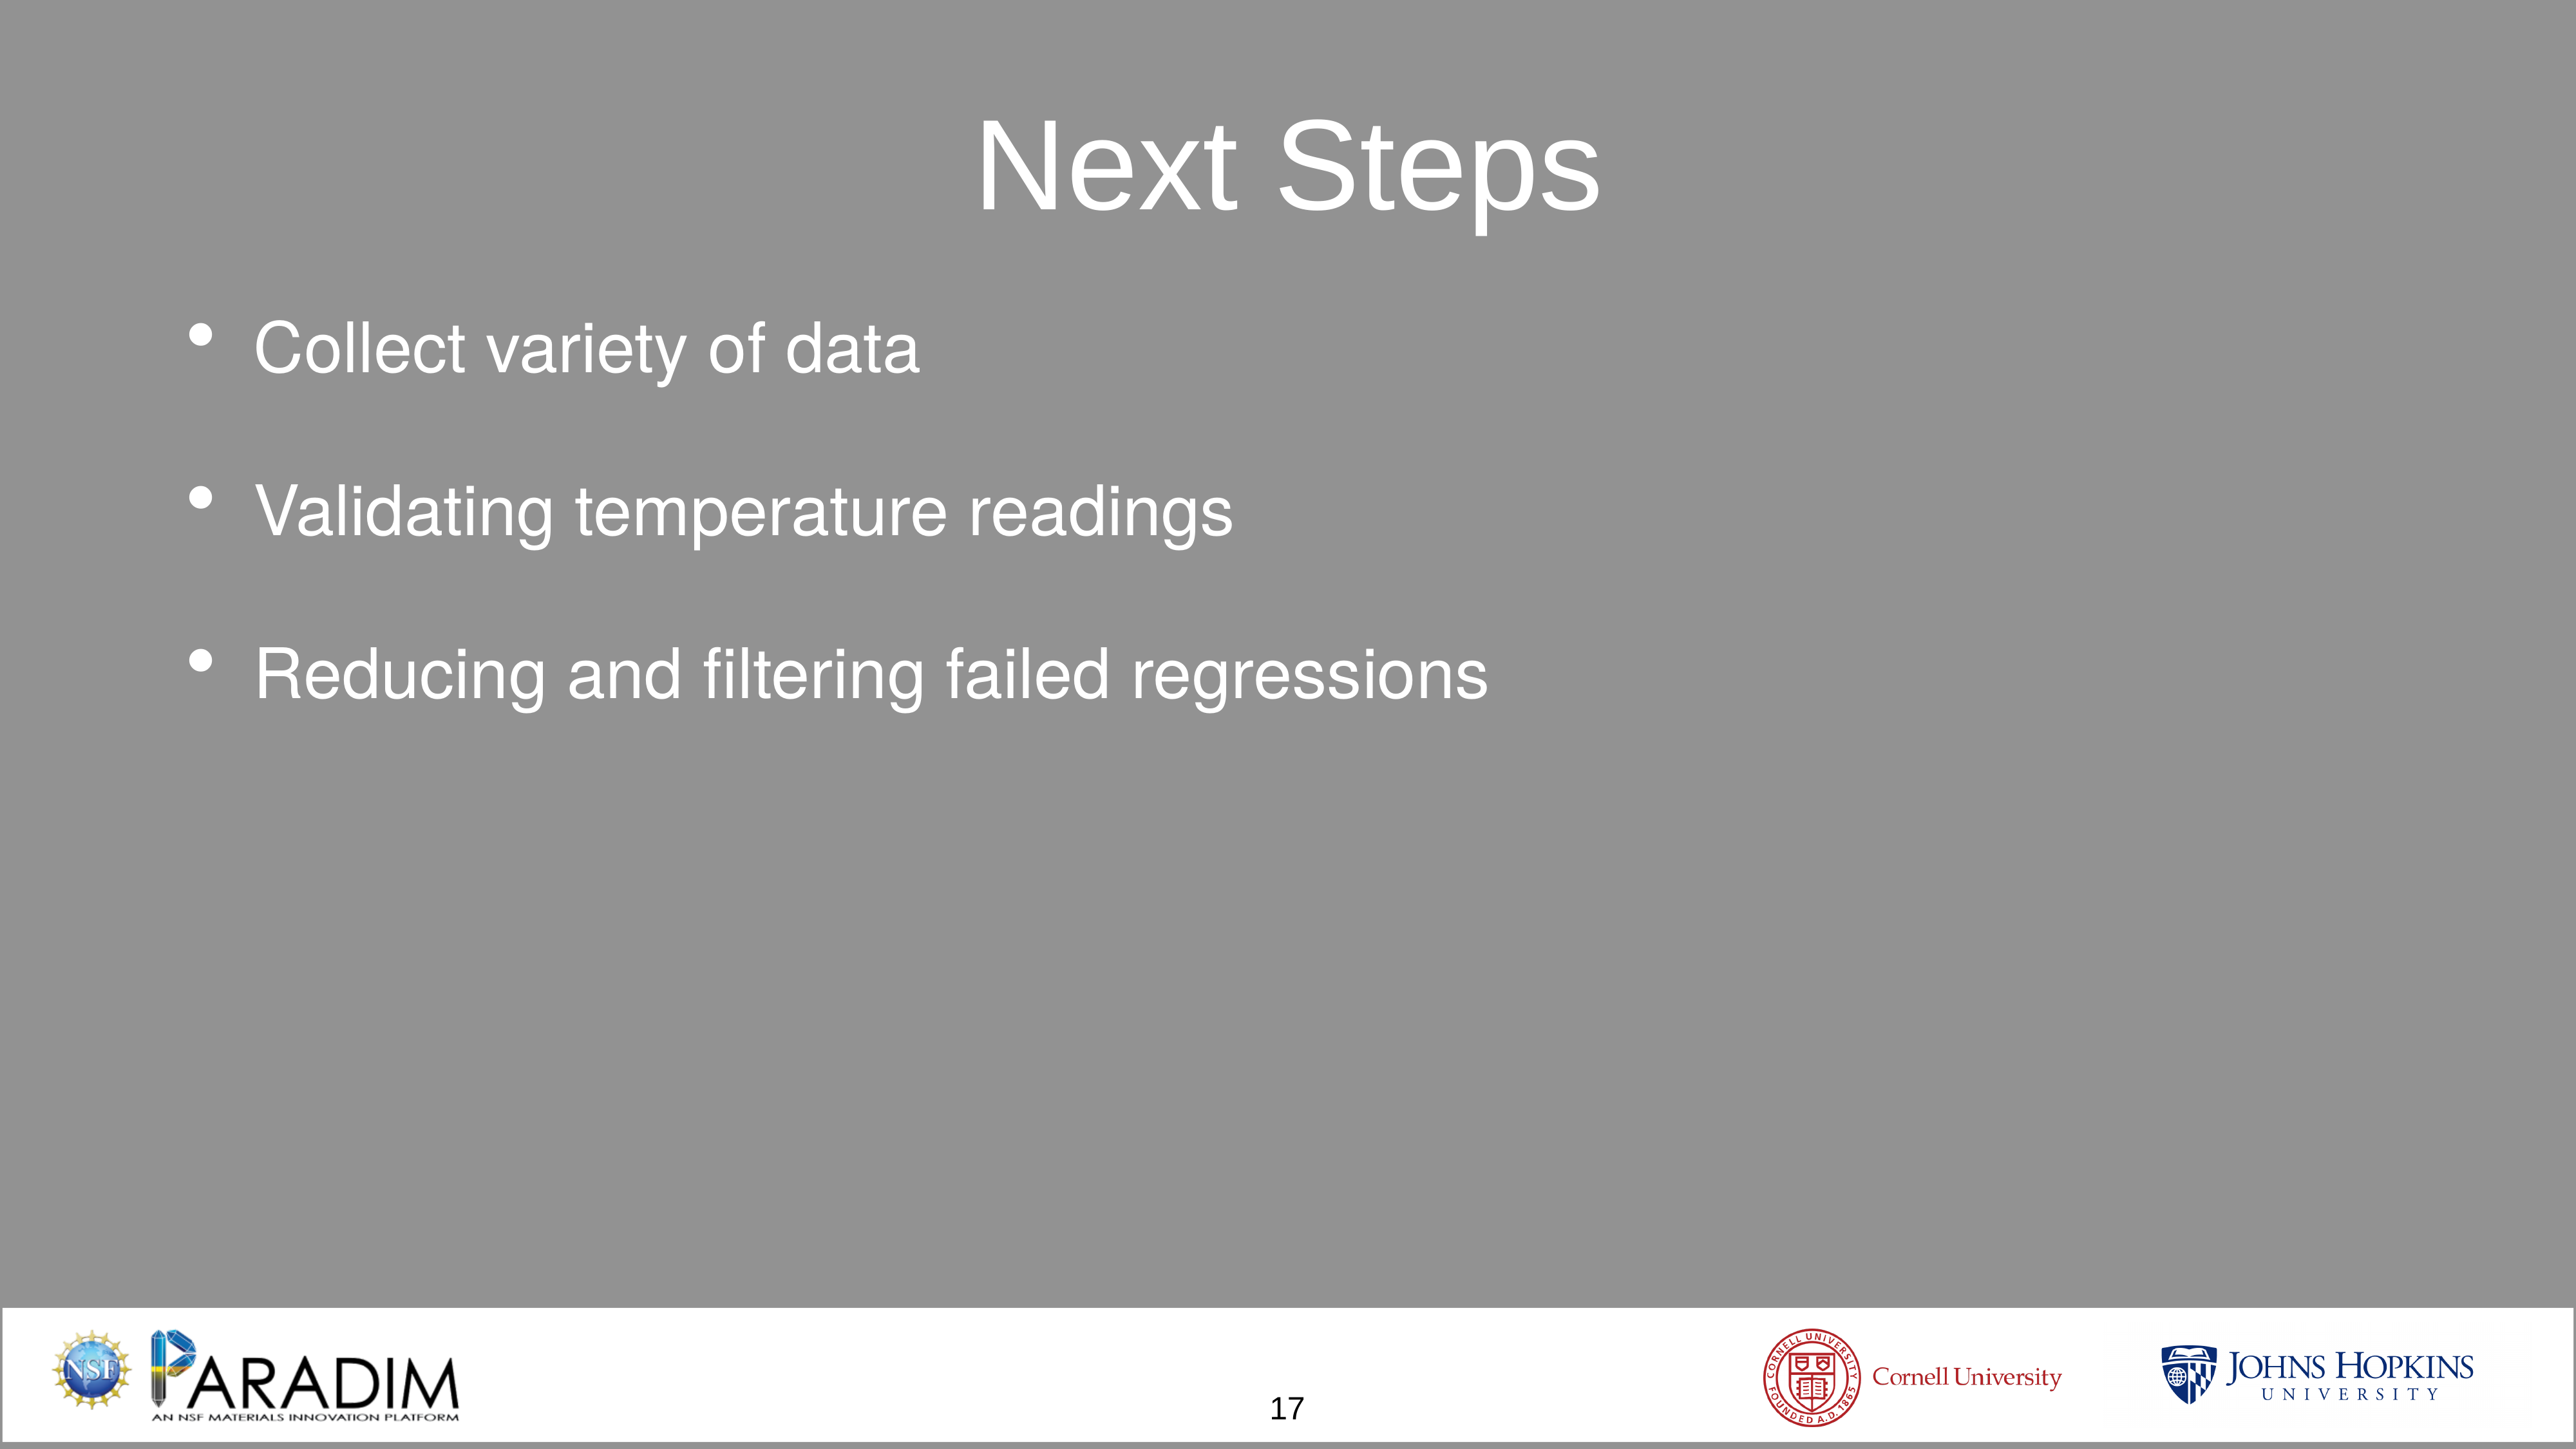

Next Steps
Collect variety of data
Validating temperature readings
Reducing and filtering failed regressions
17